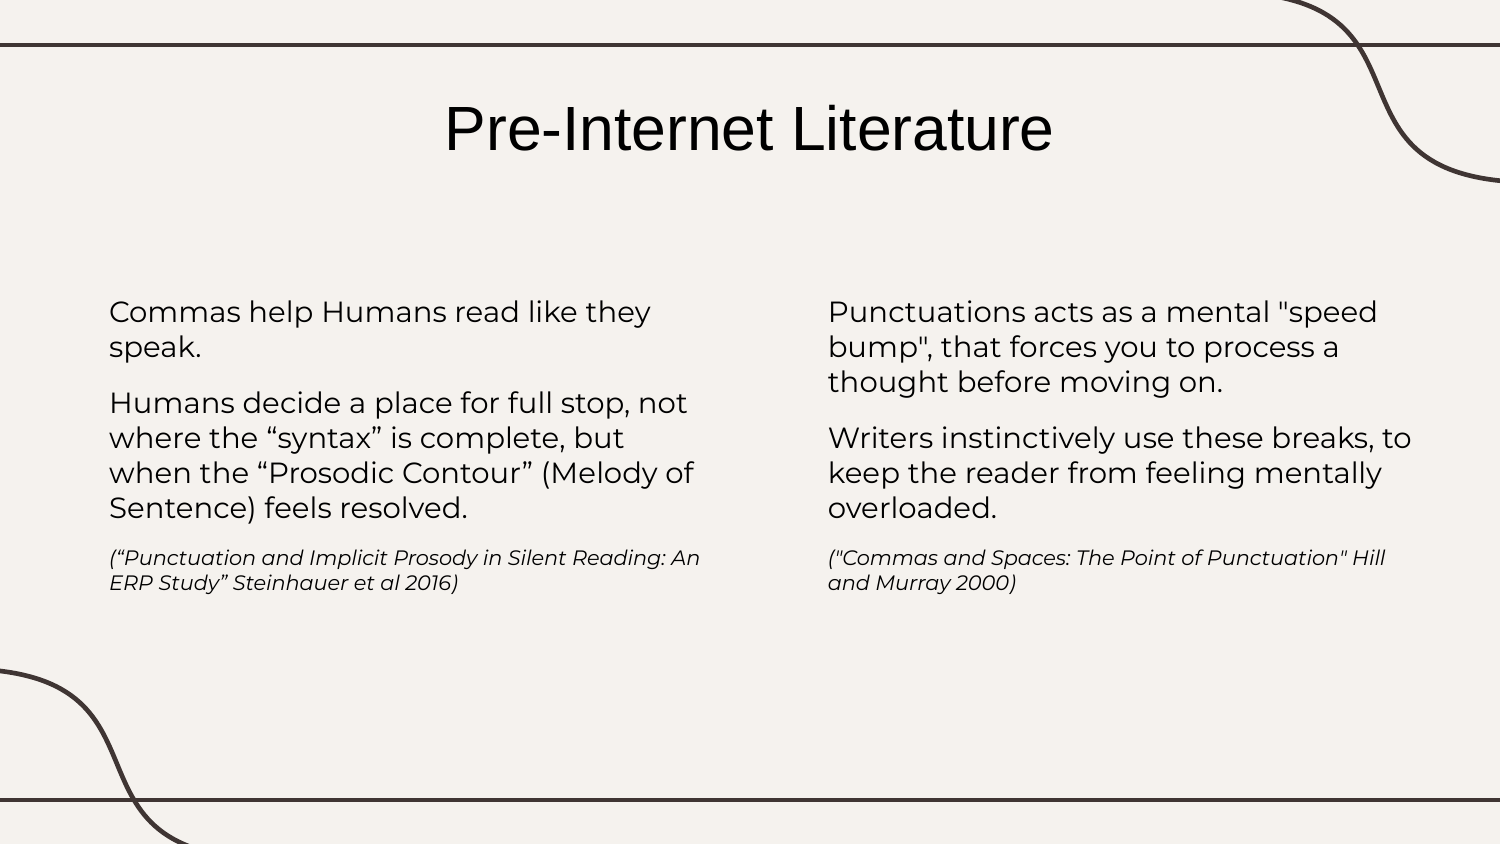

# Pre-Internet Literature
Commas help Humans read like they speak.
Humans decide a place for full stop, not where the “syntax” is complete, but when the “Prosodic Contour” (Melody of Sentence) feels resolved.
(“Punctuation and Implicit Prosody in Silent Reading: An ERP Study” Steinhauer et al 2016)
Punctuations acts as a mental "speed bump", that forces you to process a thought before moving on.
Writers instinctively use these breaks, to keep the reader from feeling mentally overloaded.
("Commas and Spaces: The Point of Punctuation" Hill and Murray 2000)